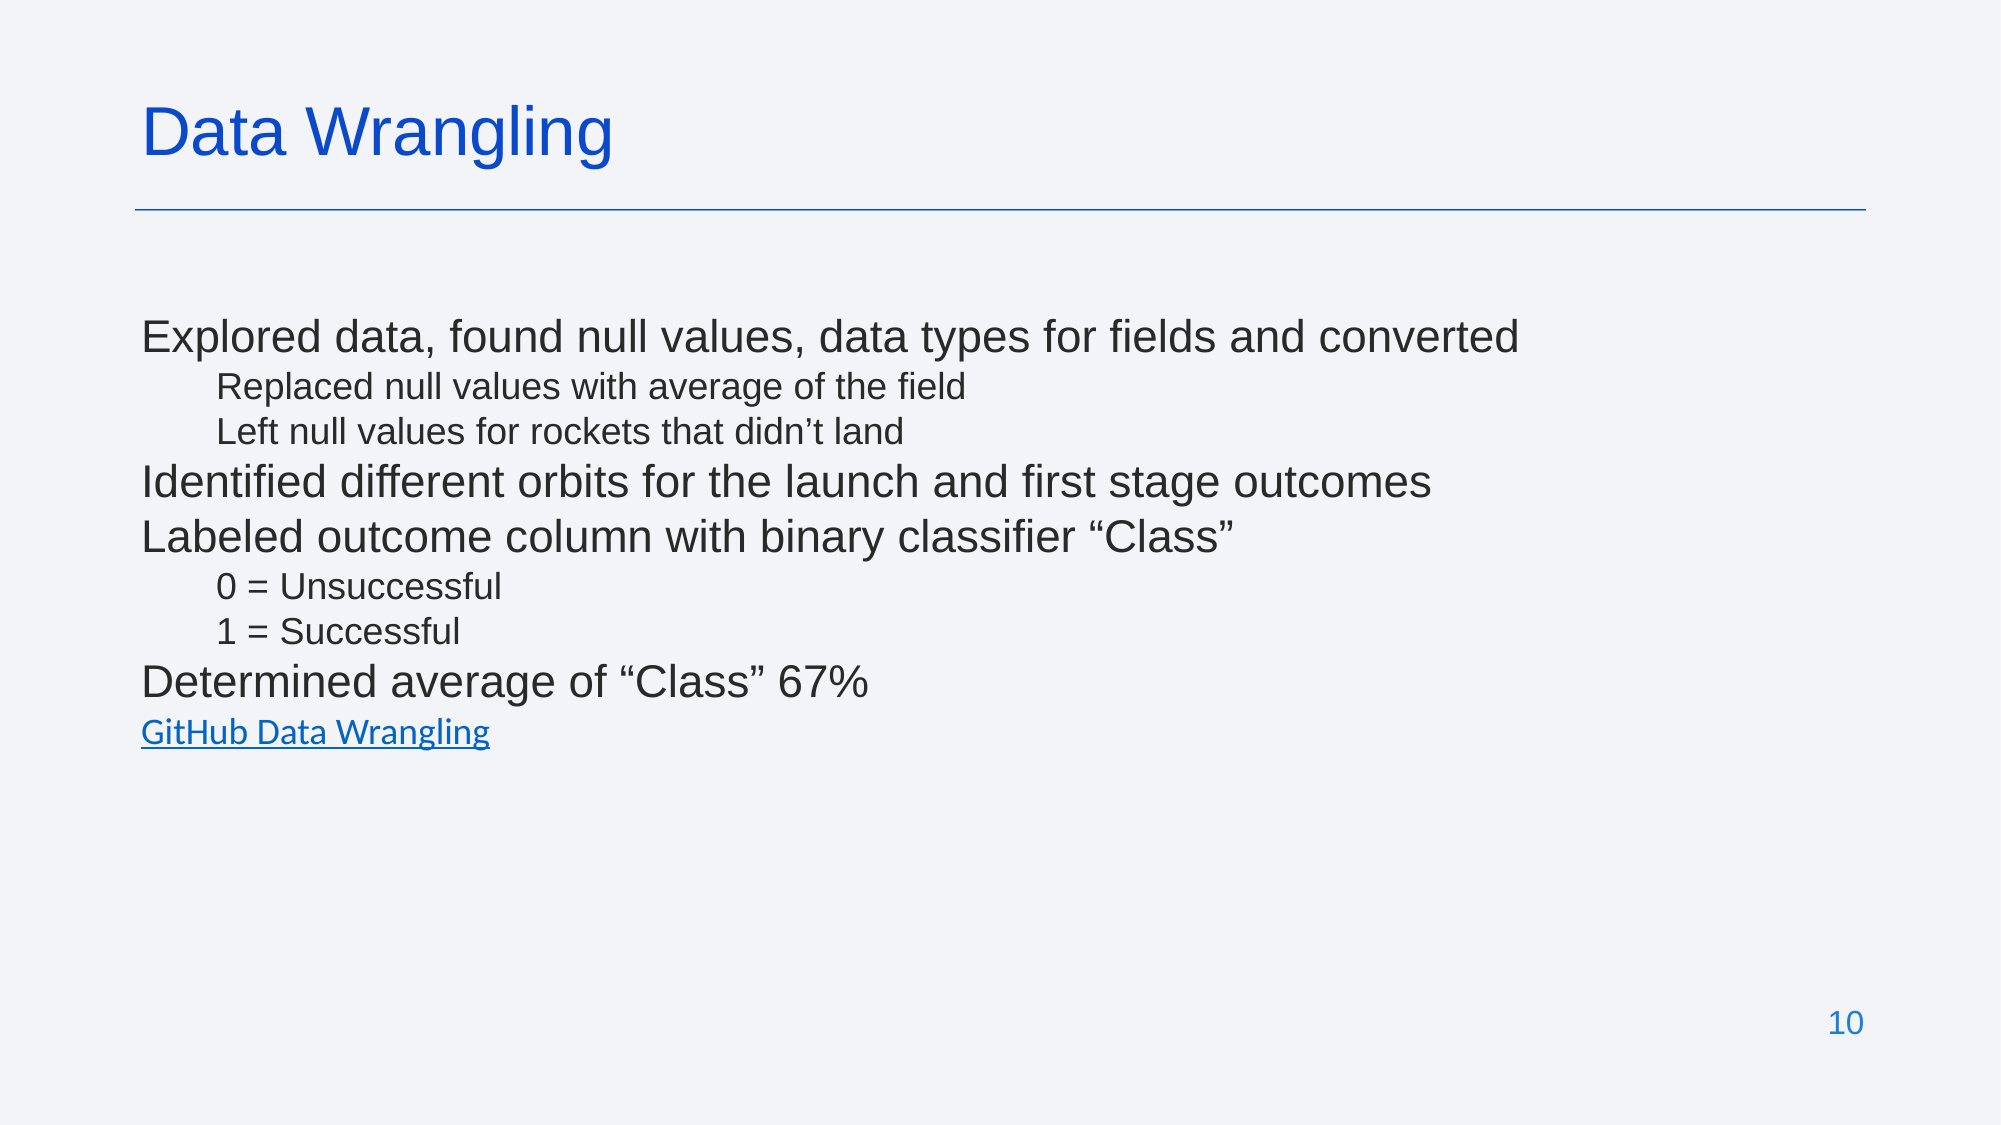

Data Wrangling
Explored data, found null values, data types for fields and converted
Replaced null values with average of the field
Left null values for rockets that didn’t land
Identified different orbits for the launch and first stage outcomes
Labeled outcome column with binary classifier “Class”
0 = Unsuccessful
1 = Successful
Determined average of “Class” 67%
GitHub Data Wrangling

10